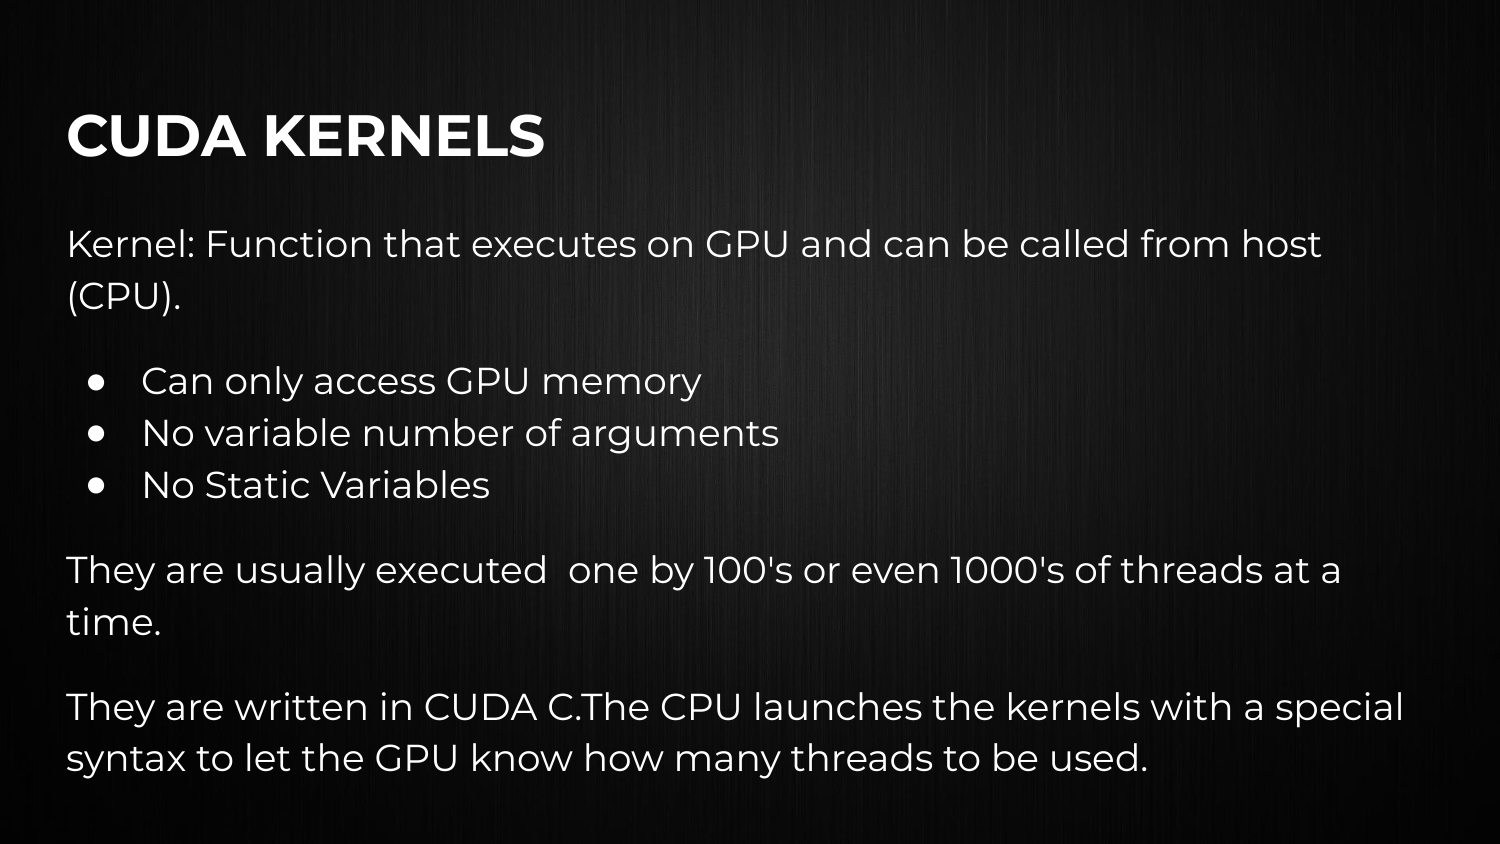

# CUDA KERNELS

Kernel: Function that executes on GPU and can be called from host (CPU).
Can only access GPU memory
No variable number of arguments
No Static Variables
They are usually executed  one by 100's or even 1000's of threads at a time.
They are written in CUDA C.The CPU launches the kernels with a special syntax to let the GPU know how many threads to be used.